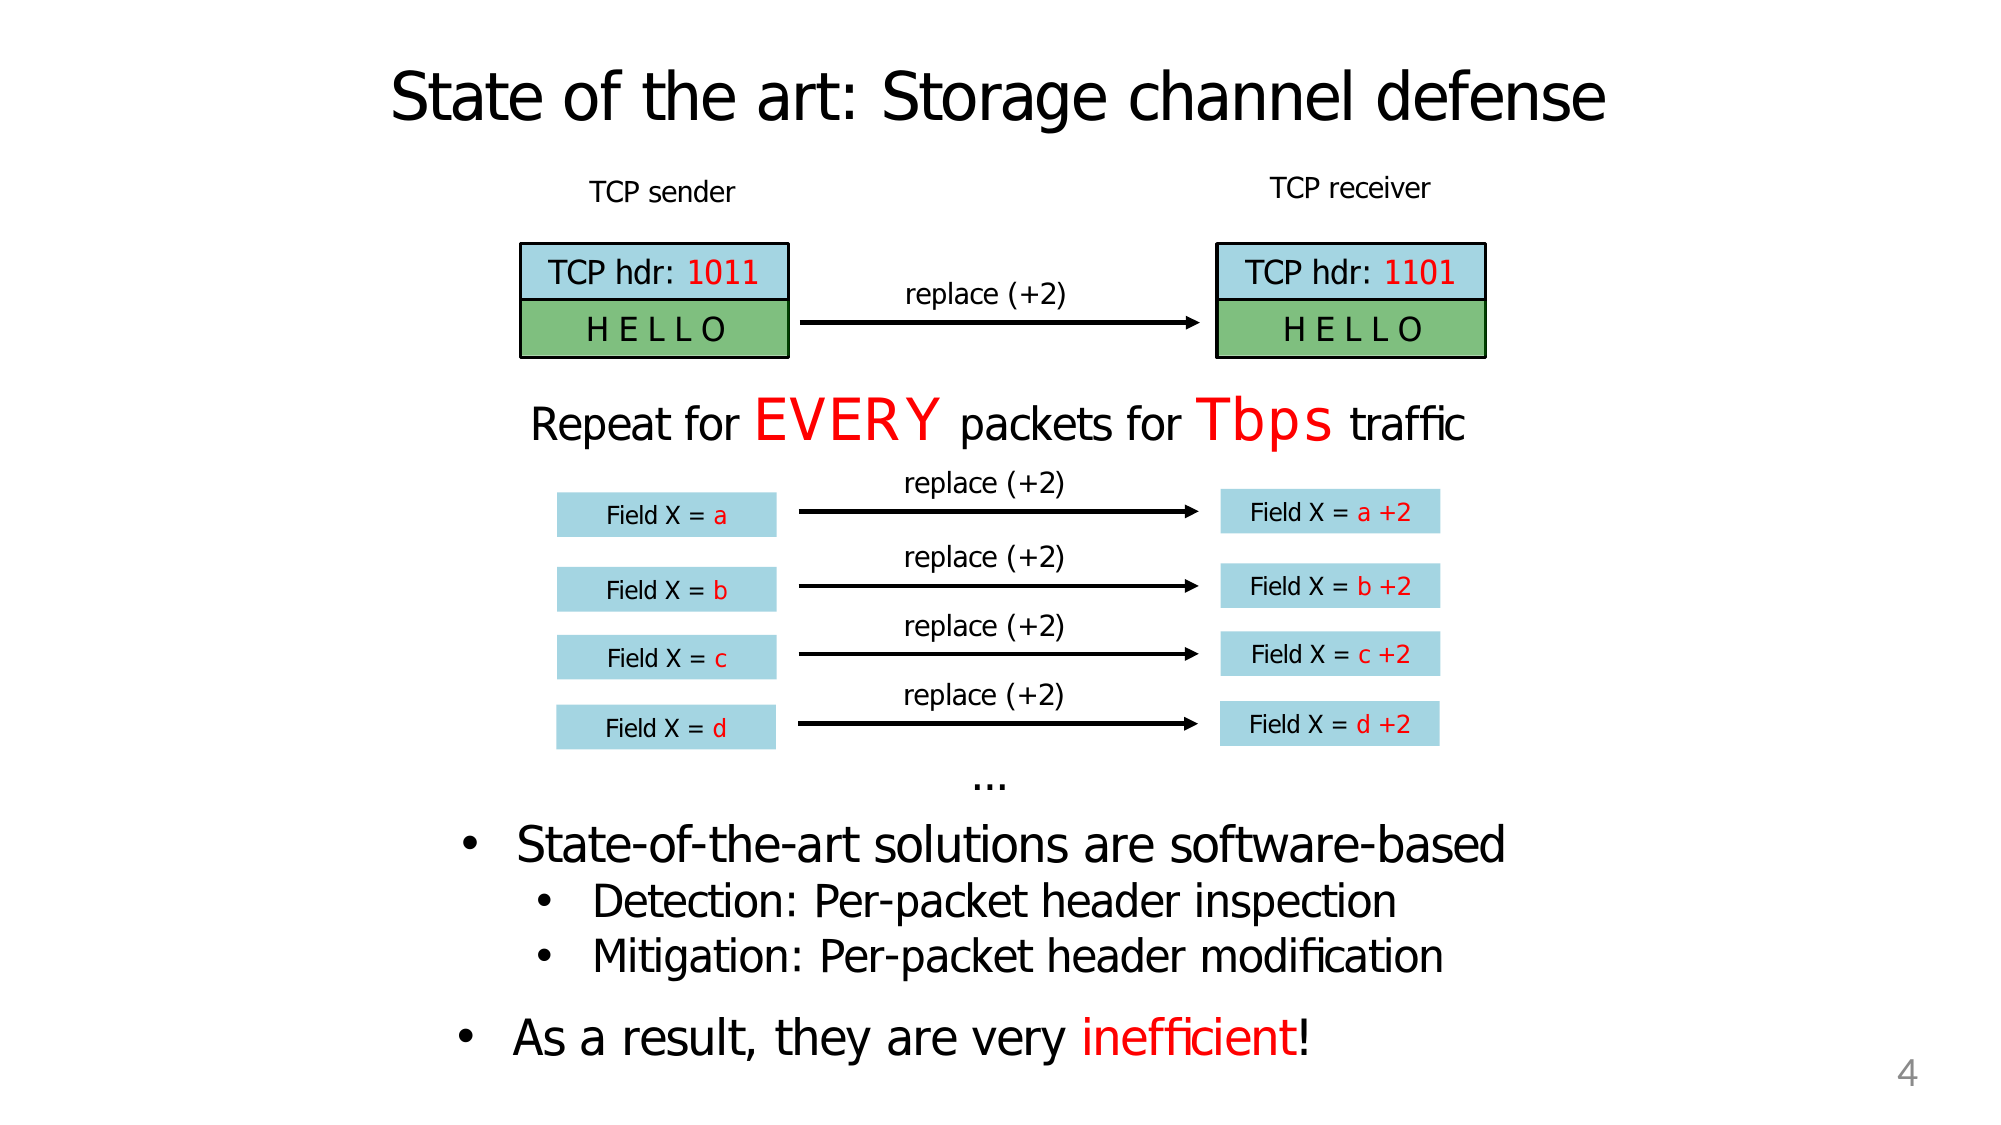

State of the art: Storage channel defense
TCP receiver

H E L L O
TCP hdr: 1101
TCP sender

H E L L O
TCP hdr: 1011
replace (+2)
Repeat for EVERY packets for Tbps traffic
replace (+2)
Field X = a +2
Field X = a
replace (+2)
Field X = b +2
Field X = b
replace (+2)
Field X = c +2
Field X = c
replace (+2)
Field X = d +2
Field X = d
…
State-of-the-art solutions are software-based
Detection: Per-packet header inspection
Mitigation: Per-packet header modification
As a result, they are very inefficient!
4